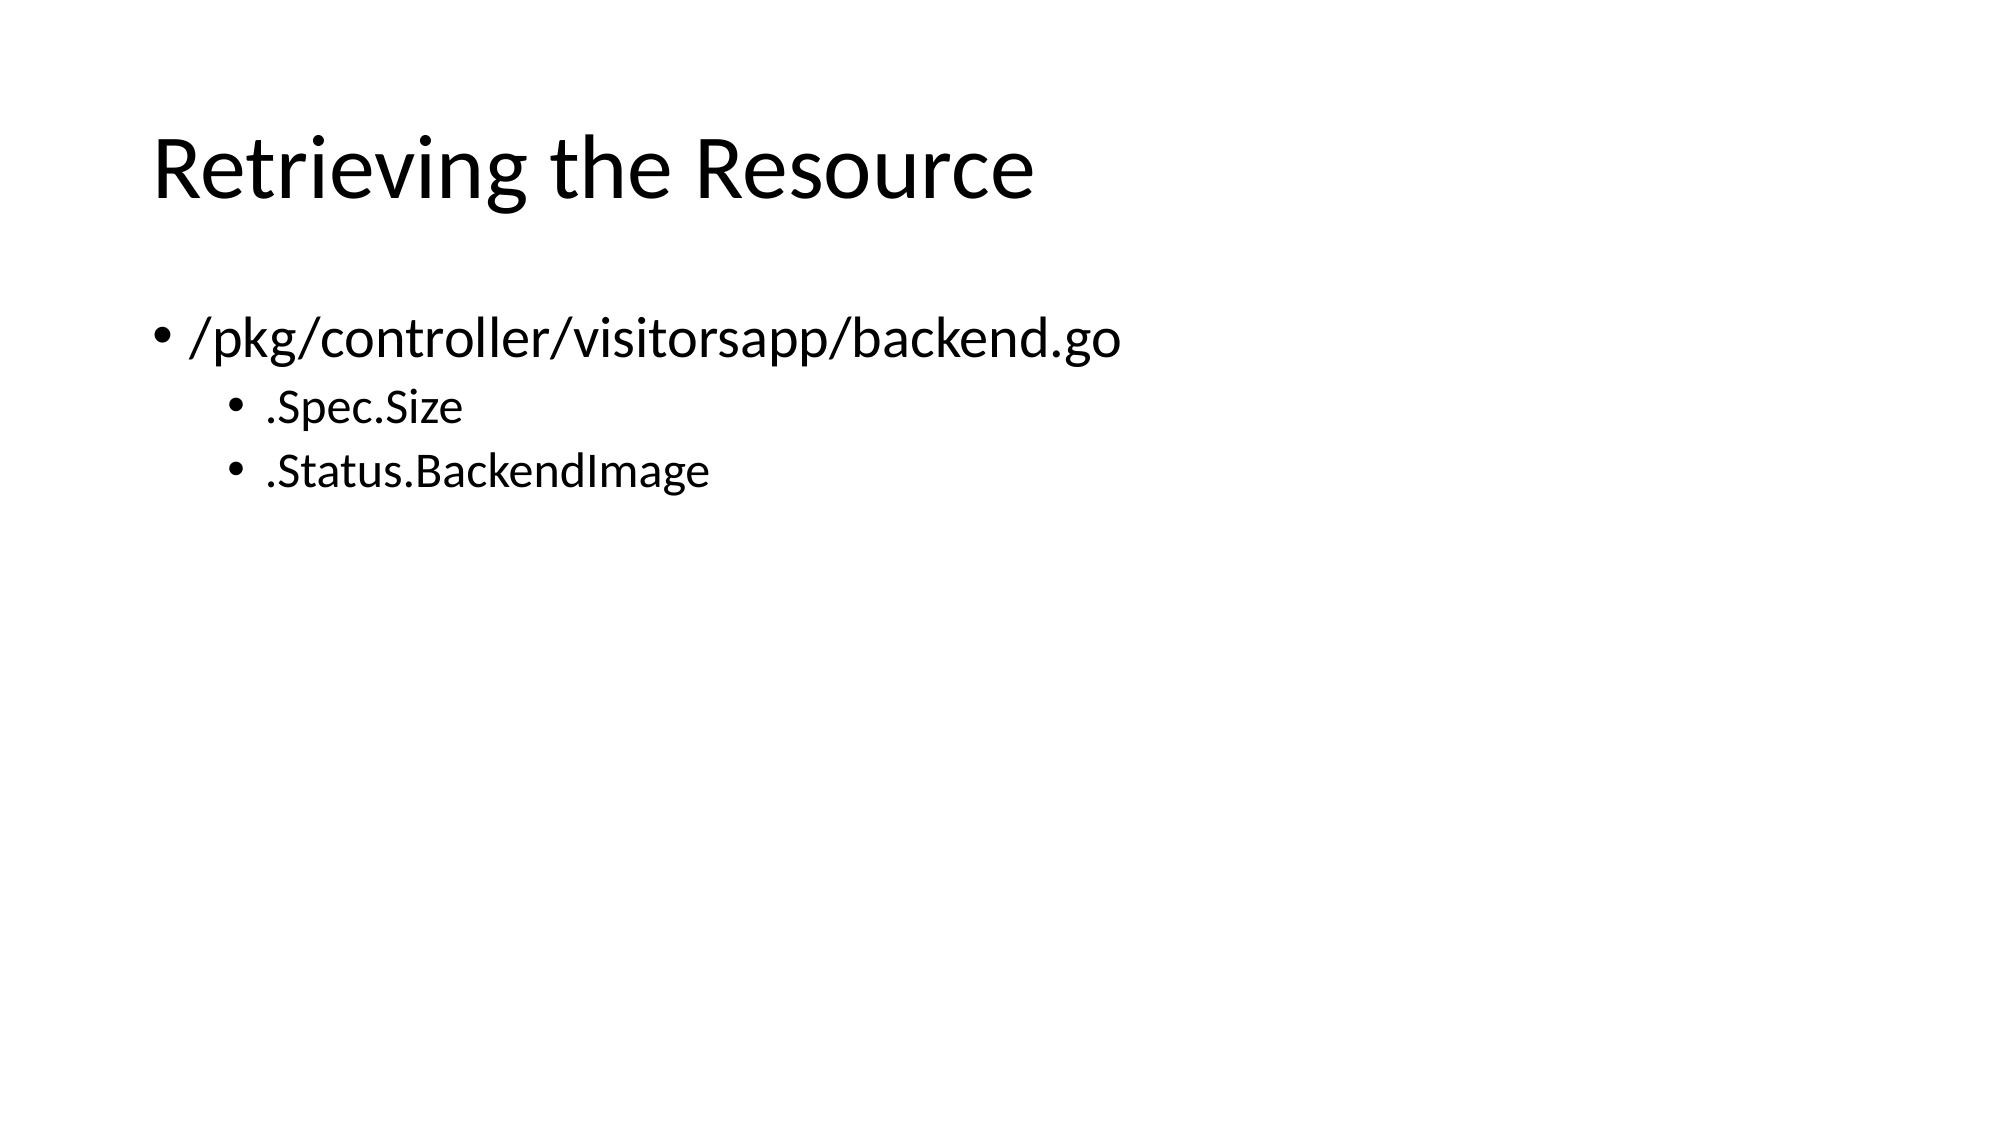

# Retrieving the Resource
/pkg/controller/visitorsapp/backend.go
.Spec.Size
.Status.BackendImage